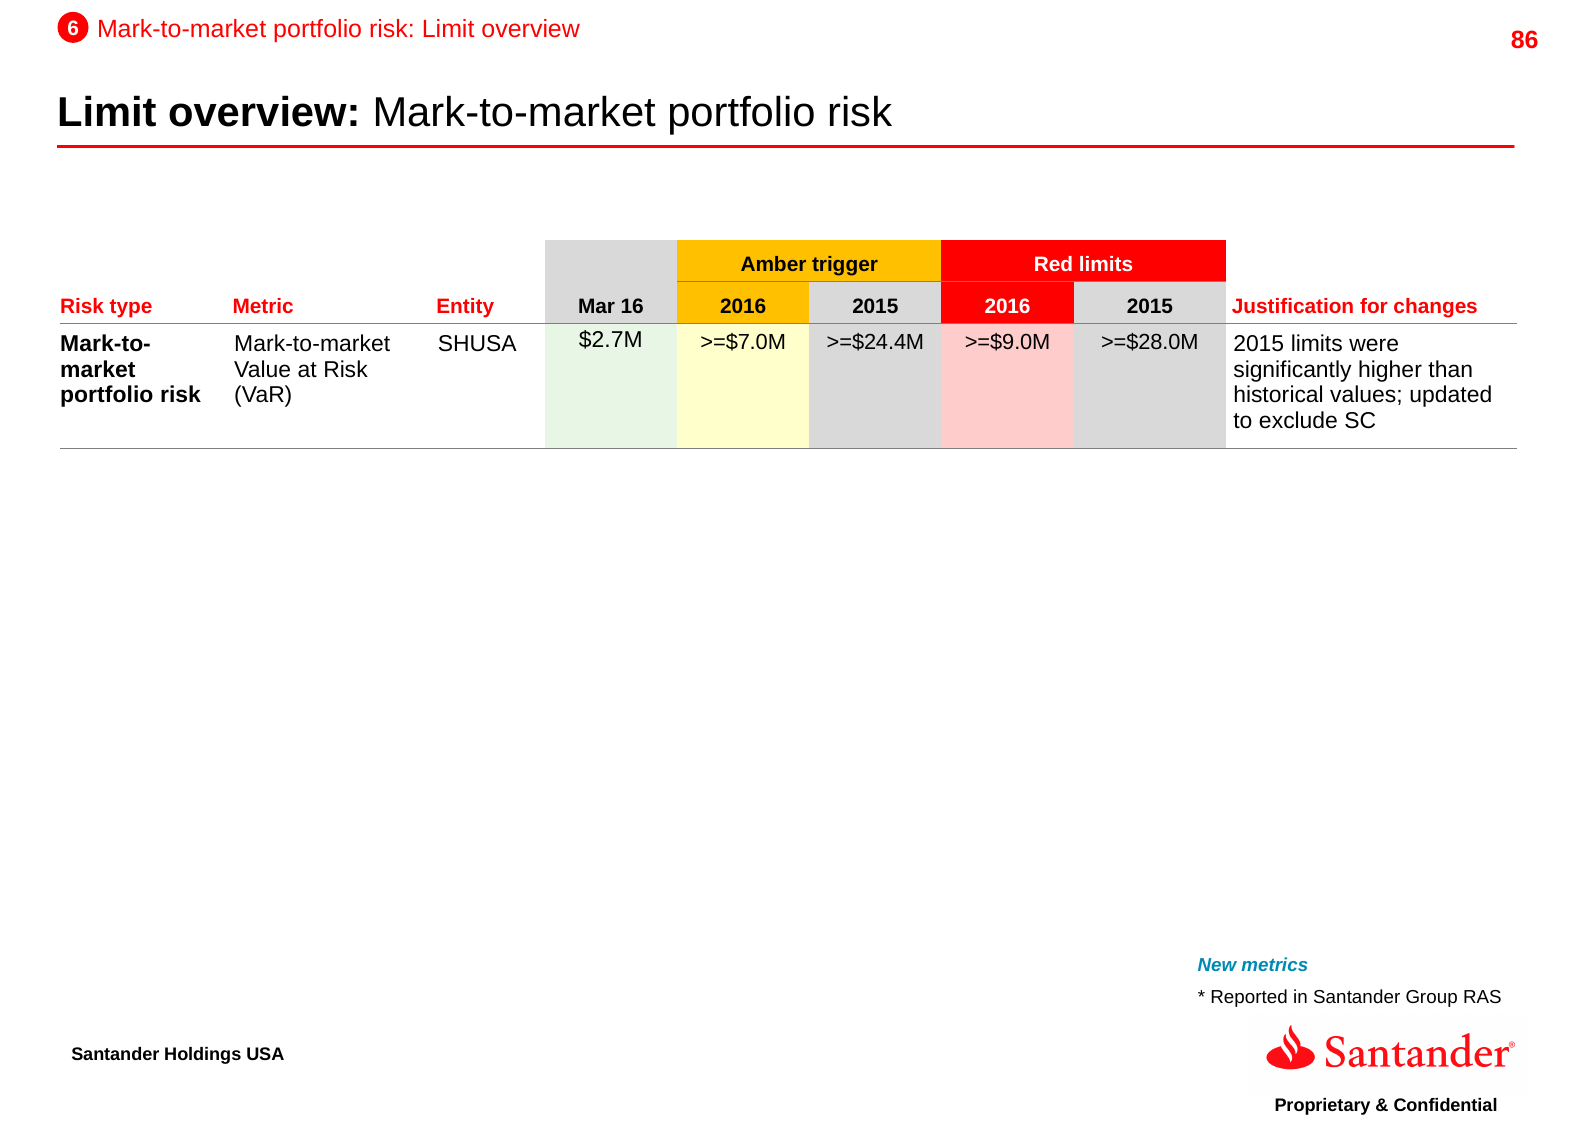

6
Mark-to-market portfolio risk: Limit overview
Limit overview: Mark-to-market portfolio risk
| Risk type | Metric | Entity | Mar 16 | Amber trigger |  | Red limits |  | Justification for changes |
| --- | --- | --- | --- | --- | --- | --- | --- | --- |
|  |  |  |  | 2016 | 2015 | 2016 | 2015 |  |
| Mark-to-market portfolio risk | Mark-to-market Value at Risk (VaR) | SHUSA | $2.7M | >=$7.0M | >=$24.4M | >=$9.0M | >=$28.0M | 2015 limits were significantly higher than historical values; updated to exclude SC |
New metrics
* Reported in Santander Group RAS